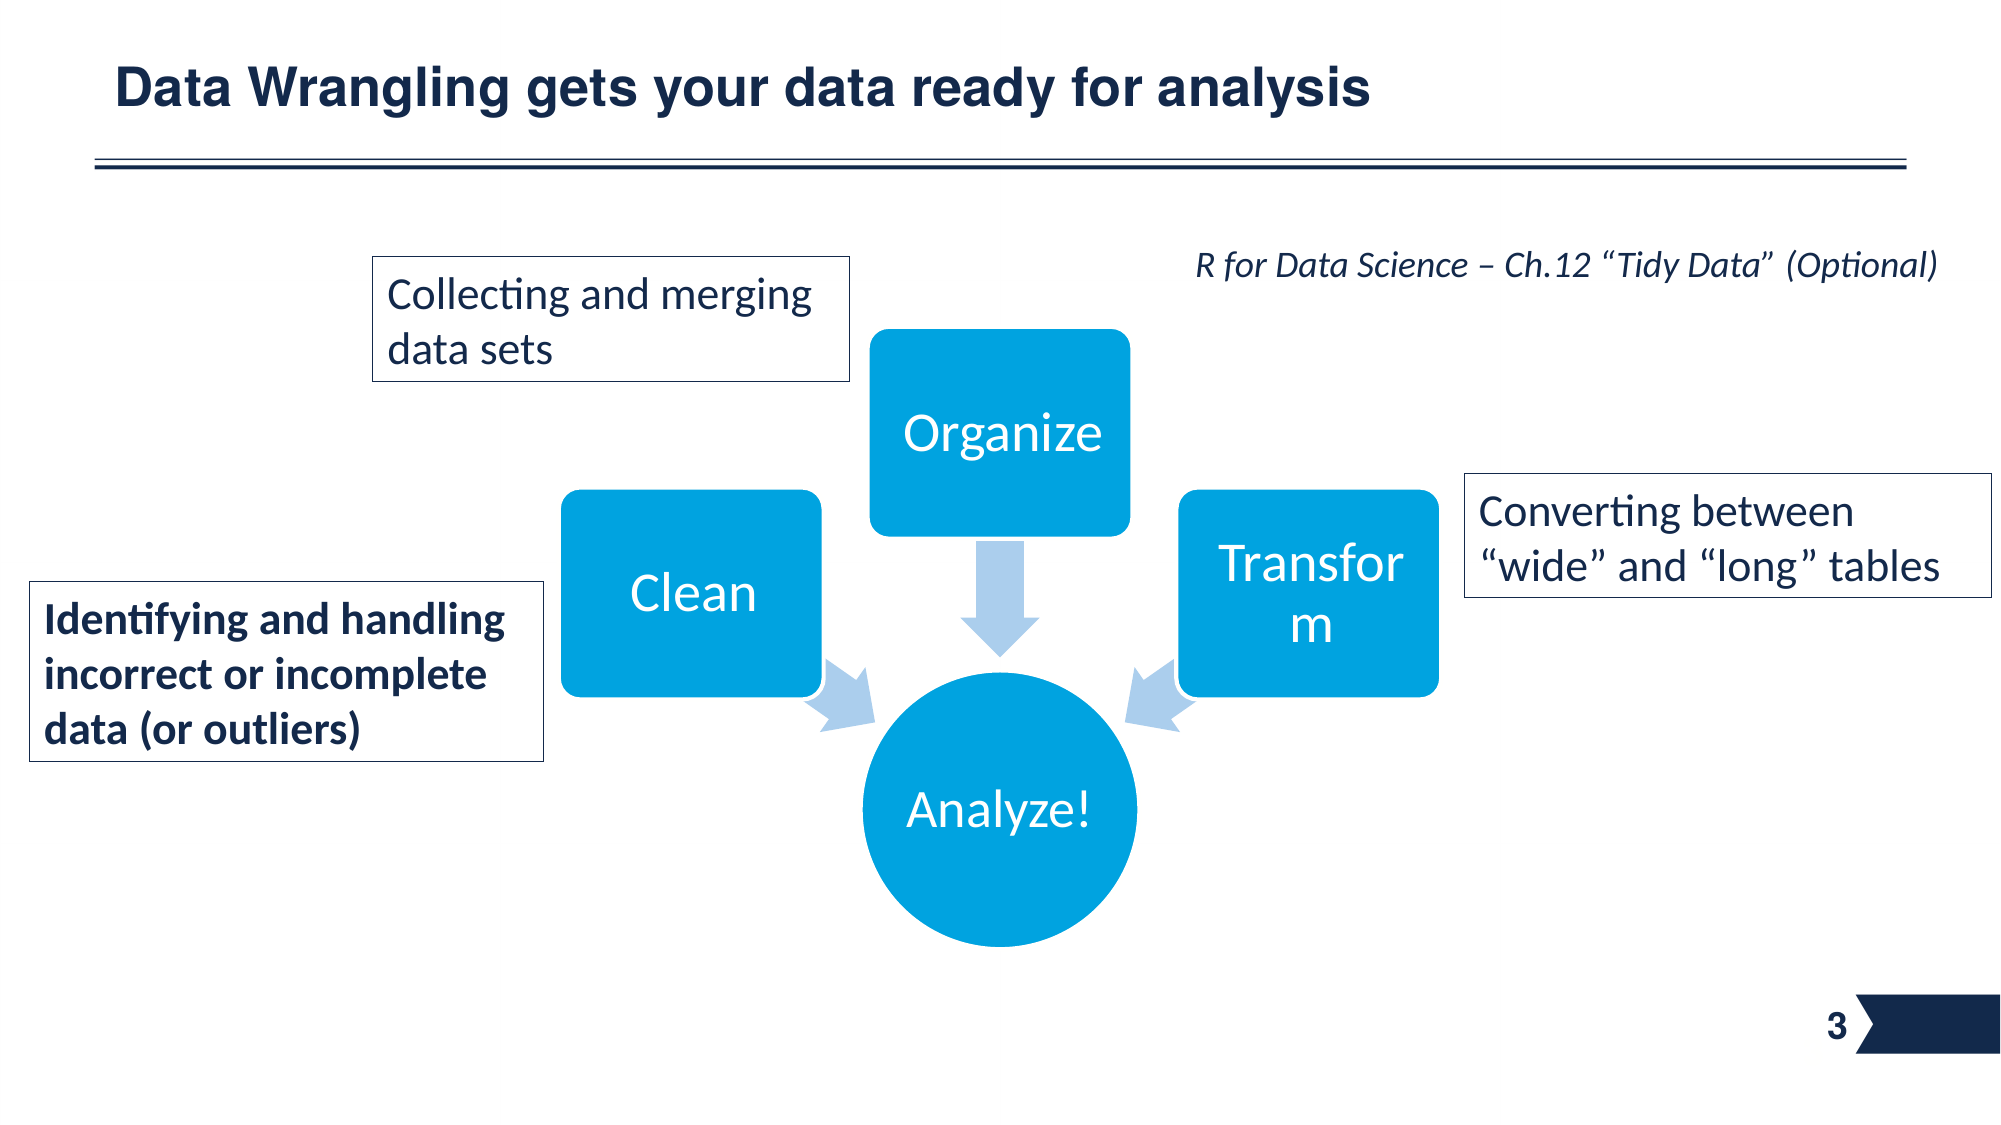

# Data Wrangling gets your data ready for analysis
Analyze!
Clean
Organize
Transform
R for Data Science – Ch.12 “Tidy Data” (Optional)
Collecting and merging data sets
Converting between “wide” and “long” tables
Identifying and handling incorrect or incomplete data (or outliers)
3
3